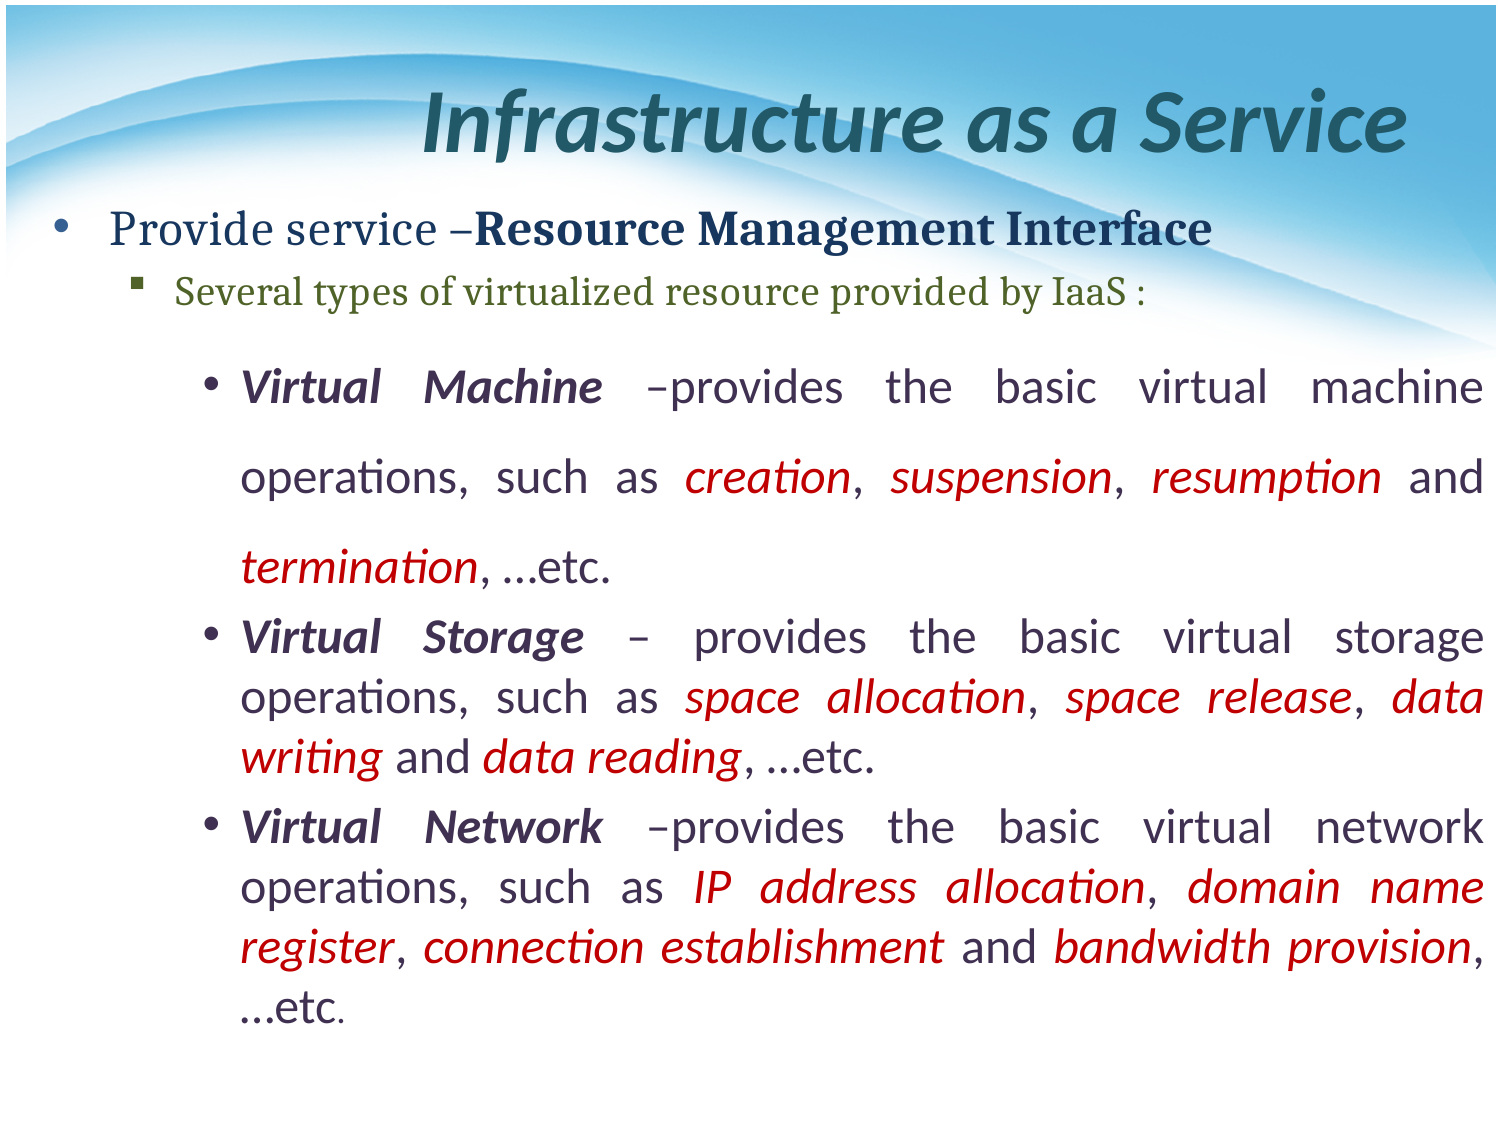

# Infrastructure as a Service
Provide service –Resource Management Interface
Several types of virtualized resource provided by IaaS :
Virtual Machine –provides the basic virtual machine operations, such as creation, suspension, resumption and termination, …etc.
Virtual Storage – provides the basic virtual storage operations, such as space allocation, space release, data writing and data reading, …etc.
Virtual Network –provides the basic virtual network operations, such as IP address allocation, domain name register, connection establishment and bandwidth provision, …etc.